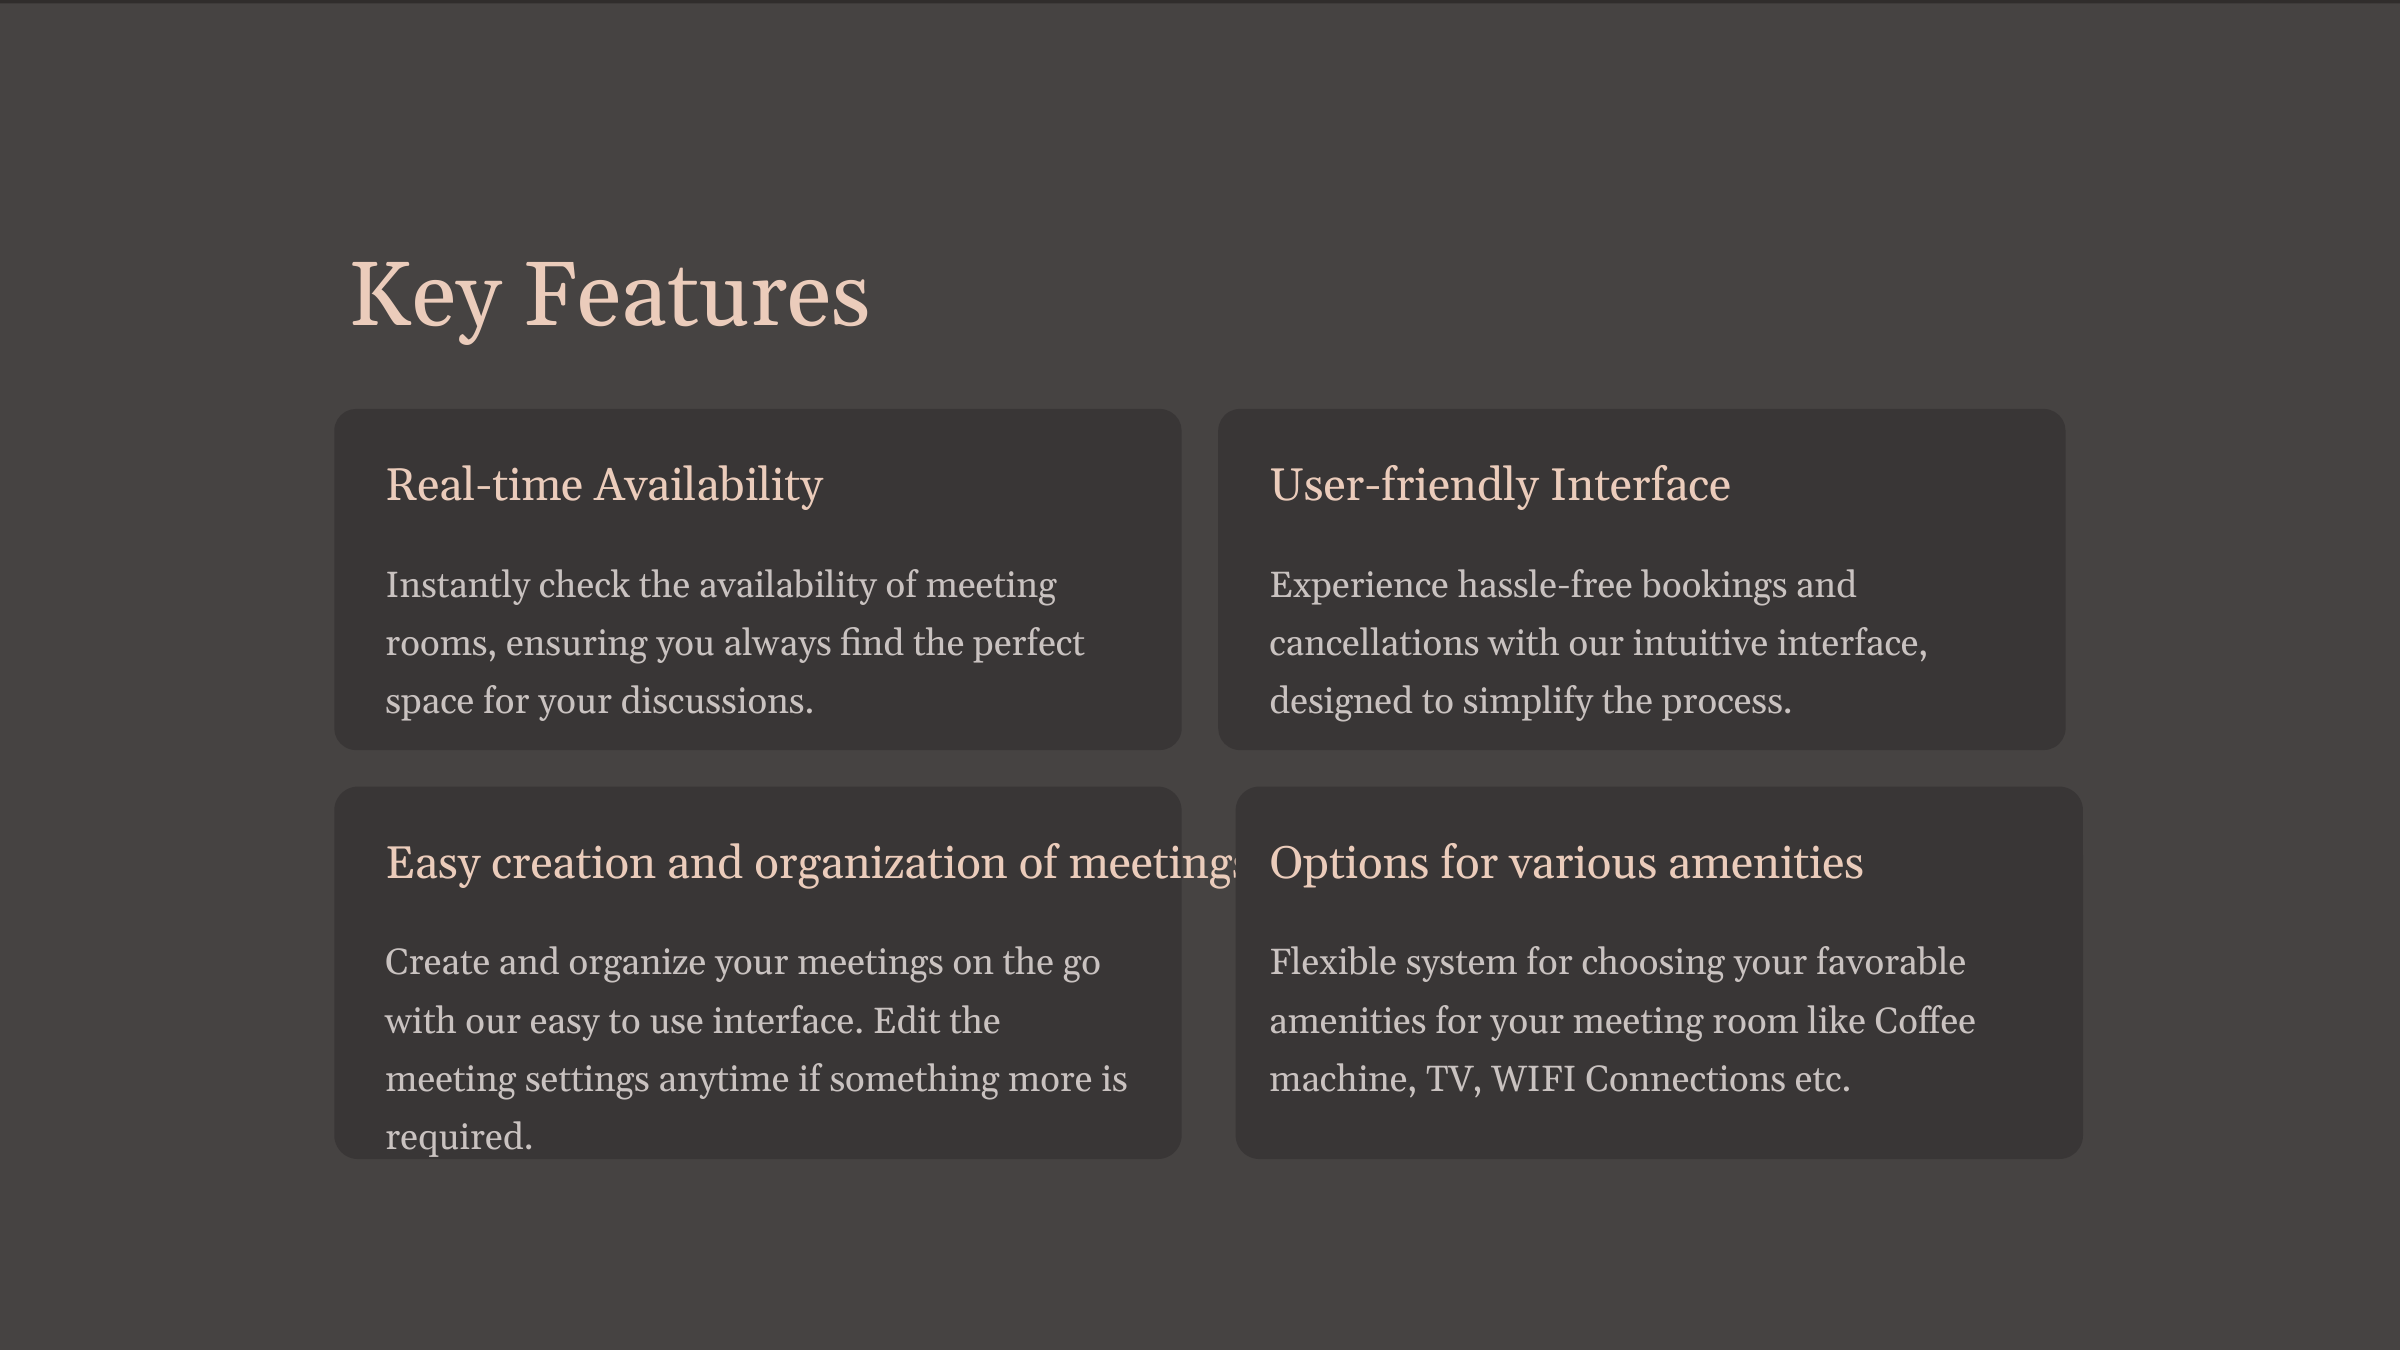

Key Features

Real-time Availability
User-friendly Interface
Instantly check the availability of meeting rooms, ensuring you always find the perfect space for your discussions.
Experience hassle-free bookings and cancellations with our intuitive interface, designed to simplify the process.

Easy creation and organization of meetings
Options for various amenities
Create and organize your meetings on the go with our easy to use interface. Edit the meeting settings anytime if something more is required.
Flexible system for choosing your favorable amenities for your meeting room like Coffee machine, TV, WIFI Connections etc.